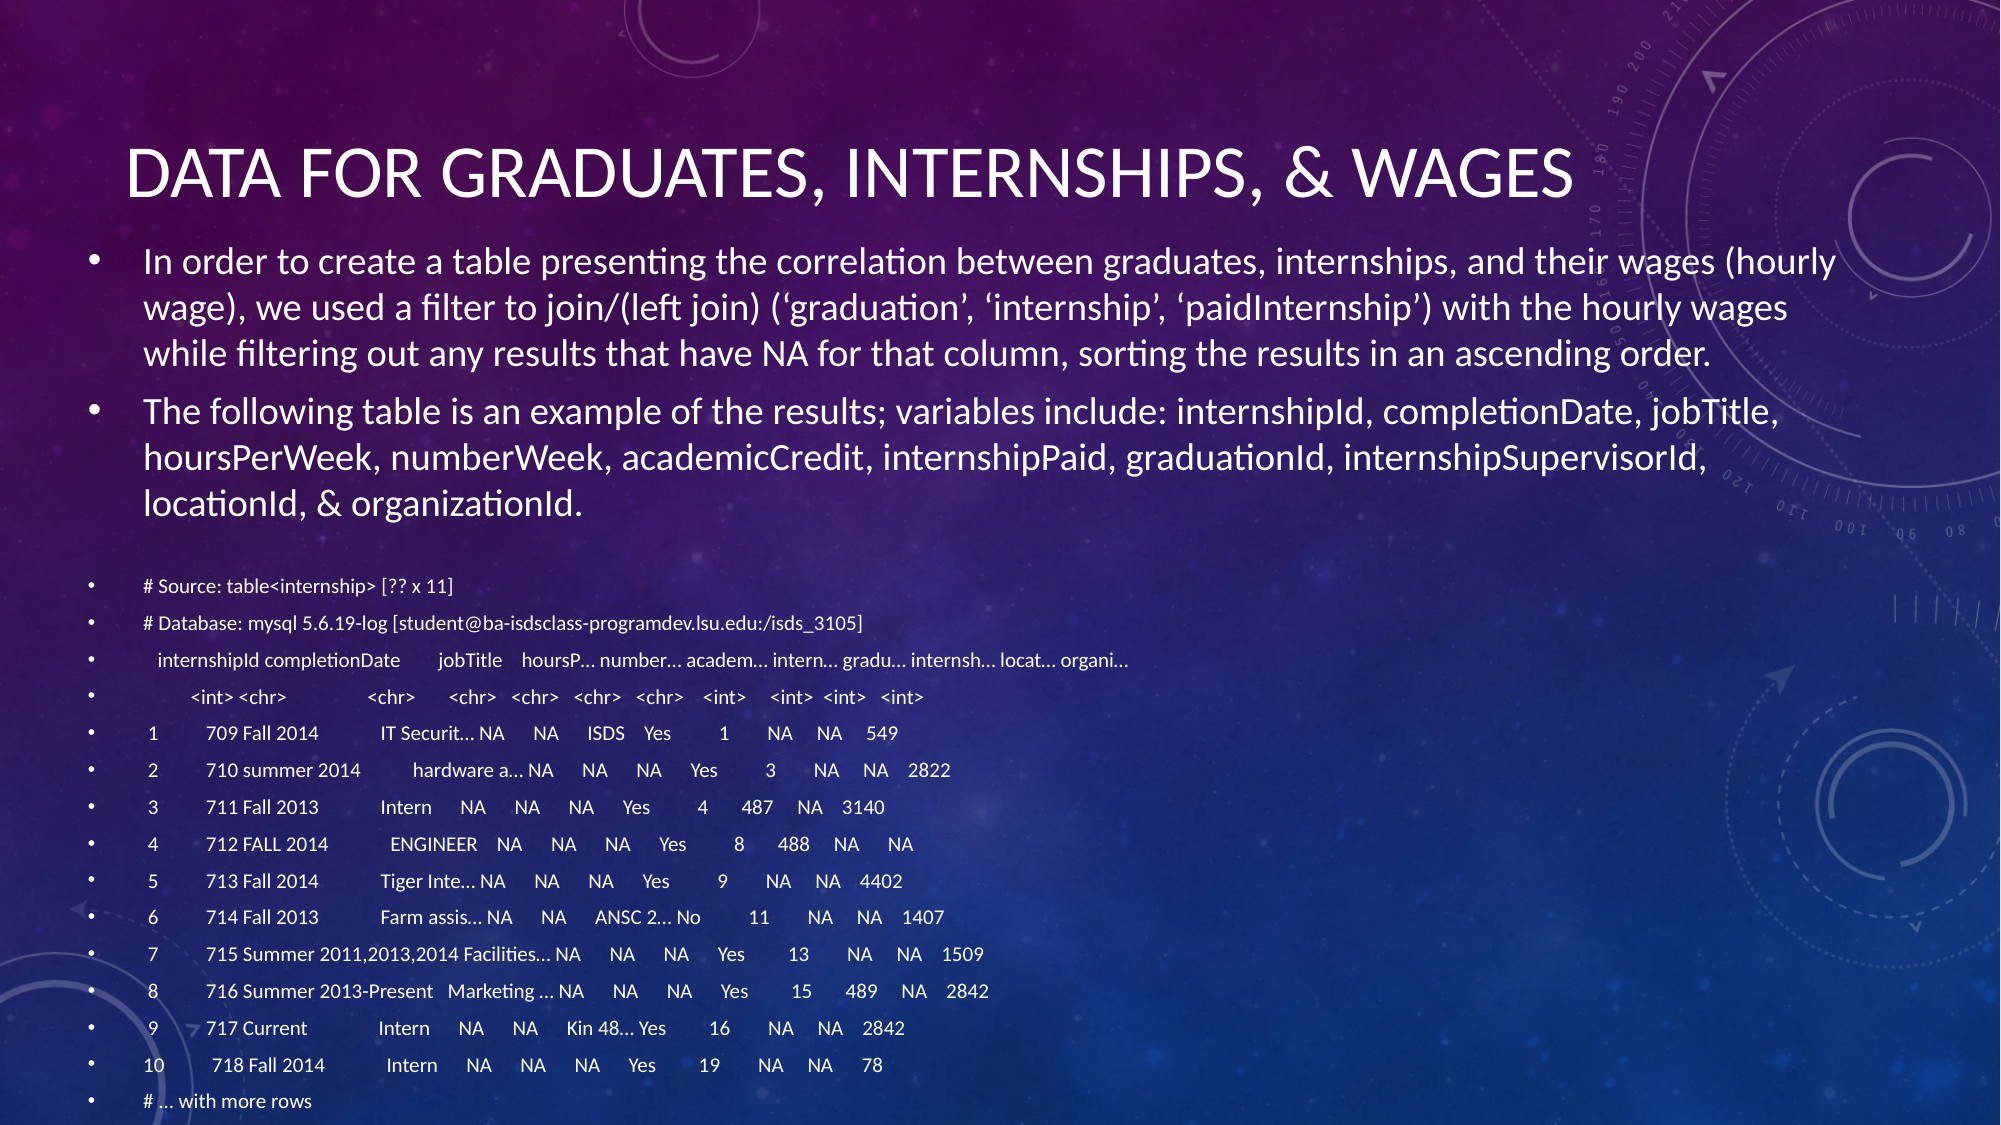

# Data for graduates, internships, & wages
In order to create a table presenting the correlation between graduates, internships, and their wages (hourly wage), we used a filter to join/(left join) (‘graduation’, ‘internship’, ‘paidInternship’) with the hourly wages while filtering out any results that have NA for that column, sorting the results in an ascending order.
The following table is an example of the results; variables include: internshipId, completionDate, jobTitle, hoursPerWeek, numberWeek, academicCredit, internshipPaid, graduationId, internshipSupervisorId, locationId, & organizationId.

# Source: table<internship> [?? x 11]
# Database: mysql 5.6.19-log [student@ba-isdsclass-programdev.lsu.edu:/isds_3105]
   internshipId completionDate        jobTitle    hoursP… number… academ… intern… gradu… internsh… locat… organi…
          <int> <chr>                 <chr>       <chr>   <chr>   <chr>   <chr>    <int>     <int>  <int>   <int>
 1          709 Fall 2014             IT Securit… NA      NA      ISDS    Yes          1        NA     NA     549
 2          710 summer 2014           hardware a… NA      NA      NA      Yes          3        NA     NA    2822
 3          711 Fall 2013             Intern      NA      NA      NA      Yes          4       487     NA    3140
 4          712 FALL 2014             ENGINEER    NA      NA      NA      Yes          8       488     NA      NA
 5          713 Fall 2014             Tiger Inte… NA      NA      NA      Yes          9        NA     NA    4402
 6          714 Fall 2013             Farm assis… NA      NA      ANSC 2… No          11        NA     NA    1407
 7          715 Summer 2011,2013,2014 Facilities… NA      NA      NA      Yes         13        NA     NA    1509
 8          716 Summer 2013-Present   Marketing … NA      NA      NA      Yes         15       489     NA    2842
 9          717 Current               Intern      NA      NA      Kin 48… Yes         16        NA     NA    2842
10          718 Fall 2014             Intern      NA      NA      NA      Yes         19        NA     NA      78
# ... with more rows